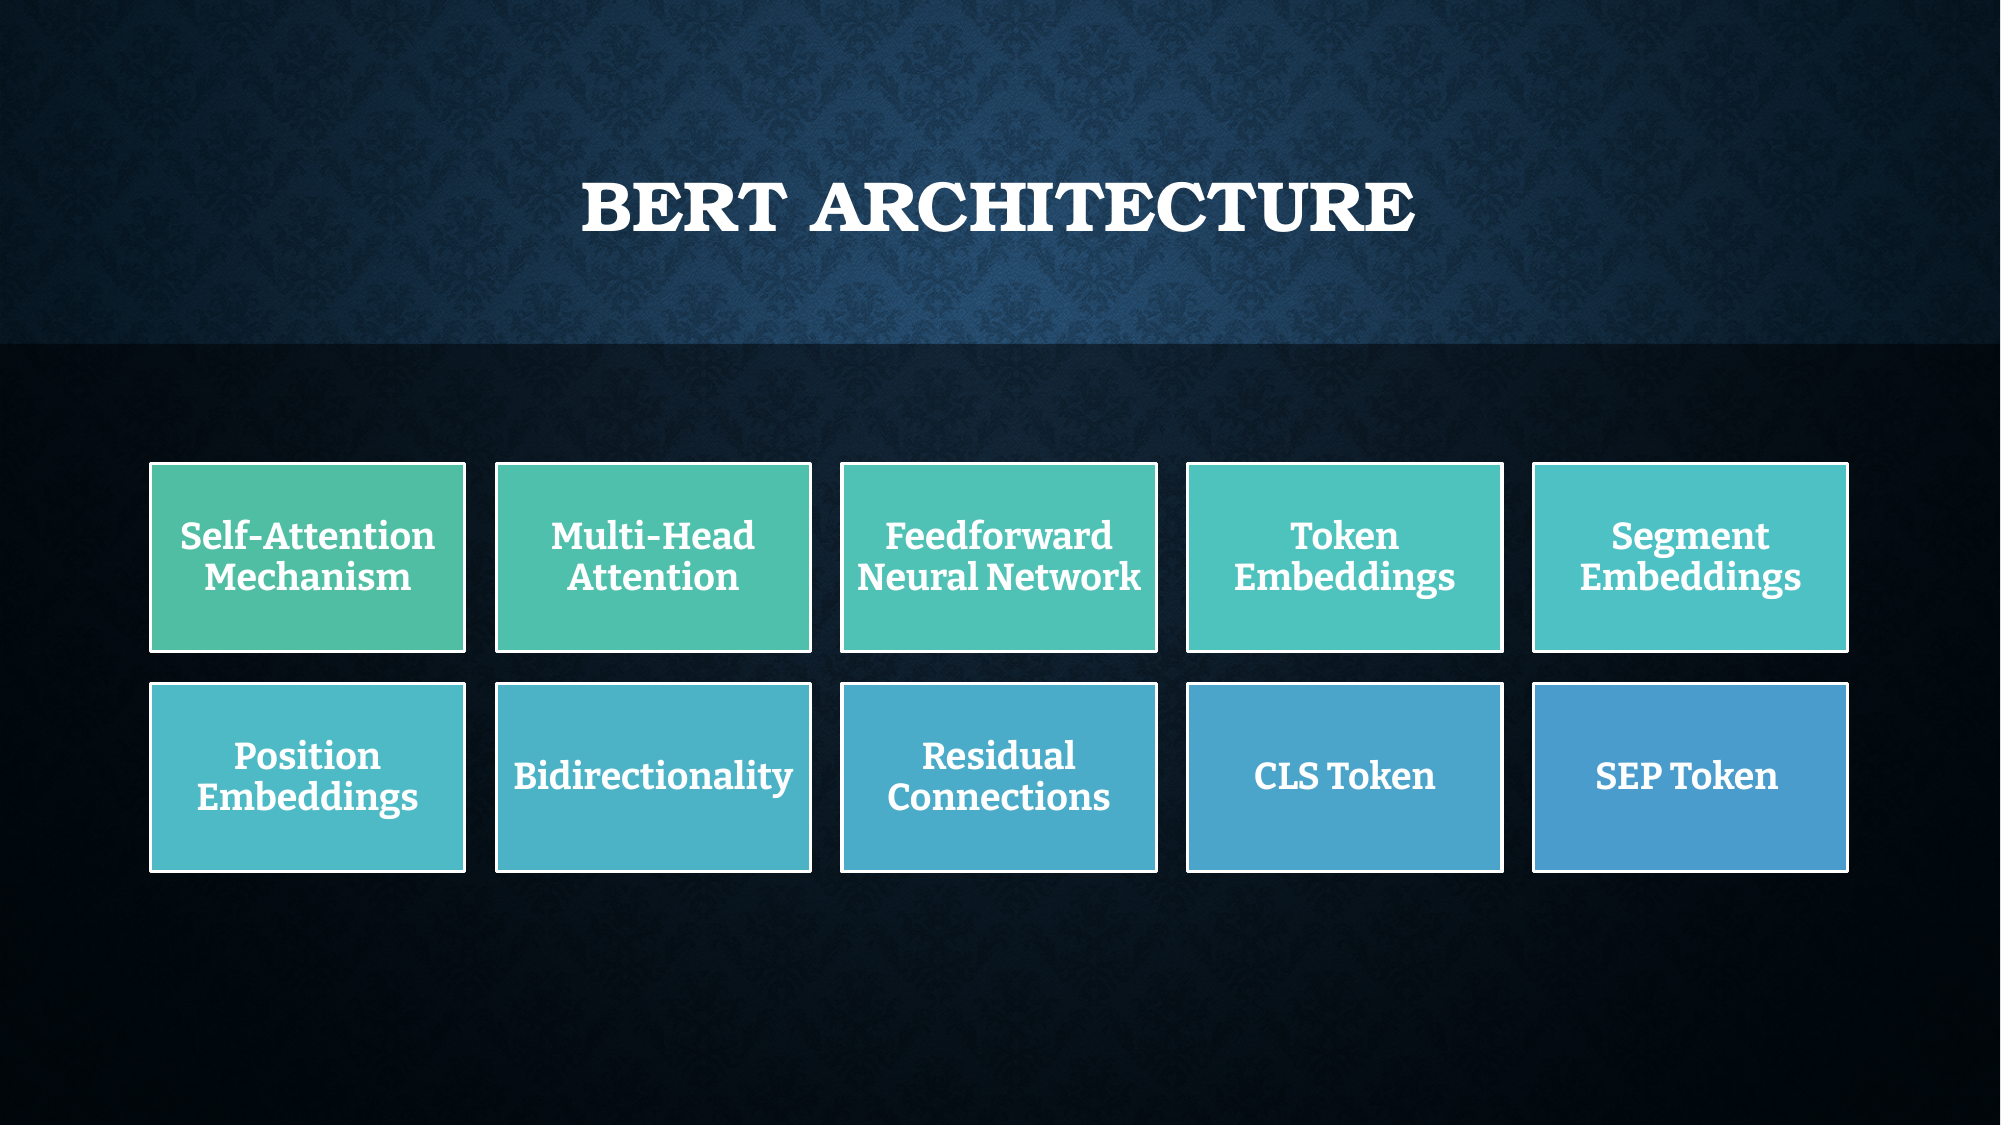

# Bert architecture

Self-Attention Mechanism
Multi-Head Attention
Feedforward Neural Network
Token Embeddings
Segment Embeddings
Position Embeddings
Bidirectionality
Residual Connections
CLS Token
SEP Token